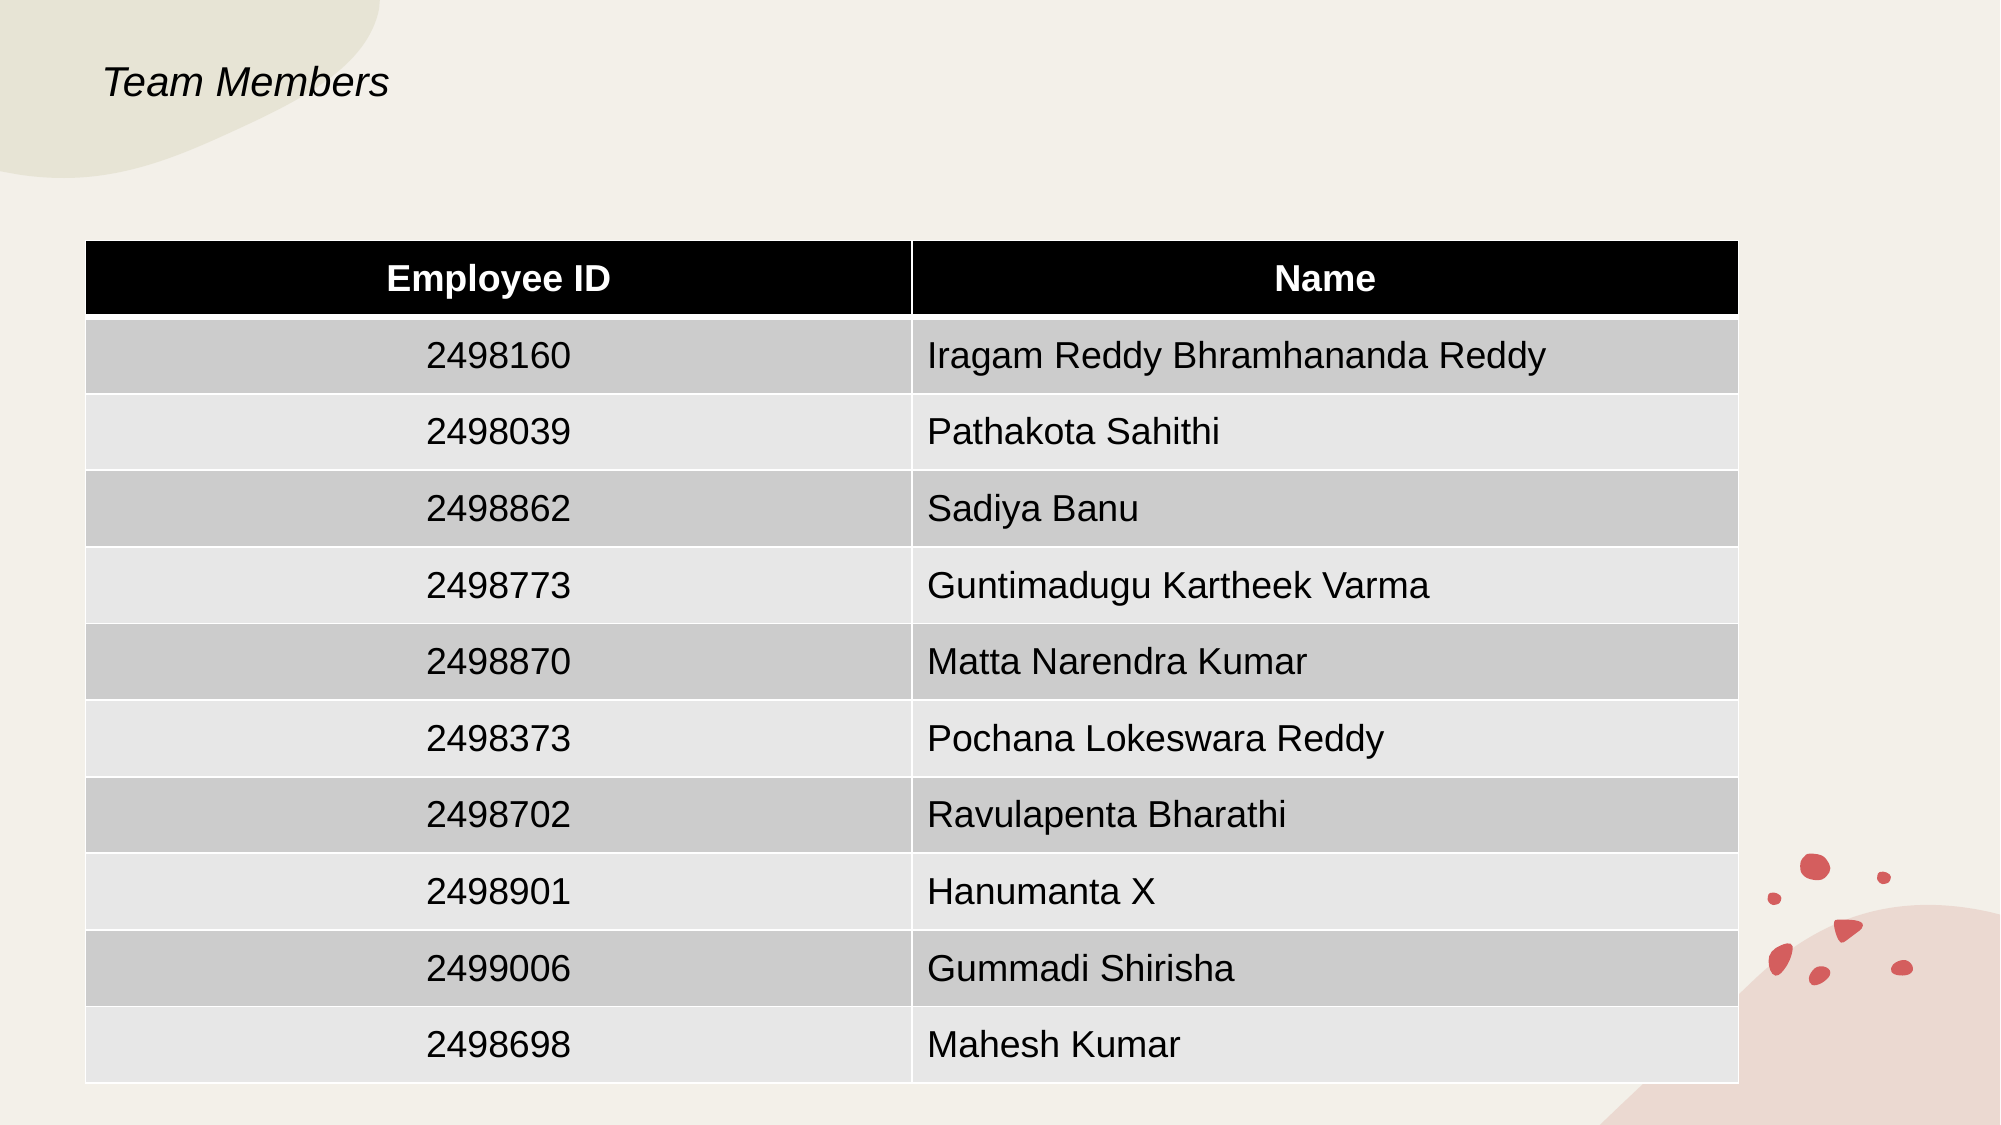

# Team Members
| Employee ID | Name |
| --- | --- |
| 2498160 | Iragam Reddy Bhramhananda Reddy |
| 2498039 | Pathakota Sahithi |
| 2498862 | Sadiya Banu |
| 2498773 | Guntimadugu Kartheek Varma |
| 2498870 | Matta Narendra Kumar |
| 2498373 | Pochana Lokeswara Reddy |
| 2498702 | Ravulapenta Bharathi |
| 2498901 | Hanumanta X |
| 2499006 | Gummadi Shirisha |
| 2498698 | Mahesh Kumar |